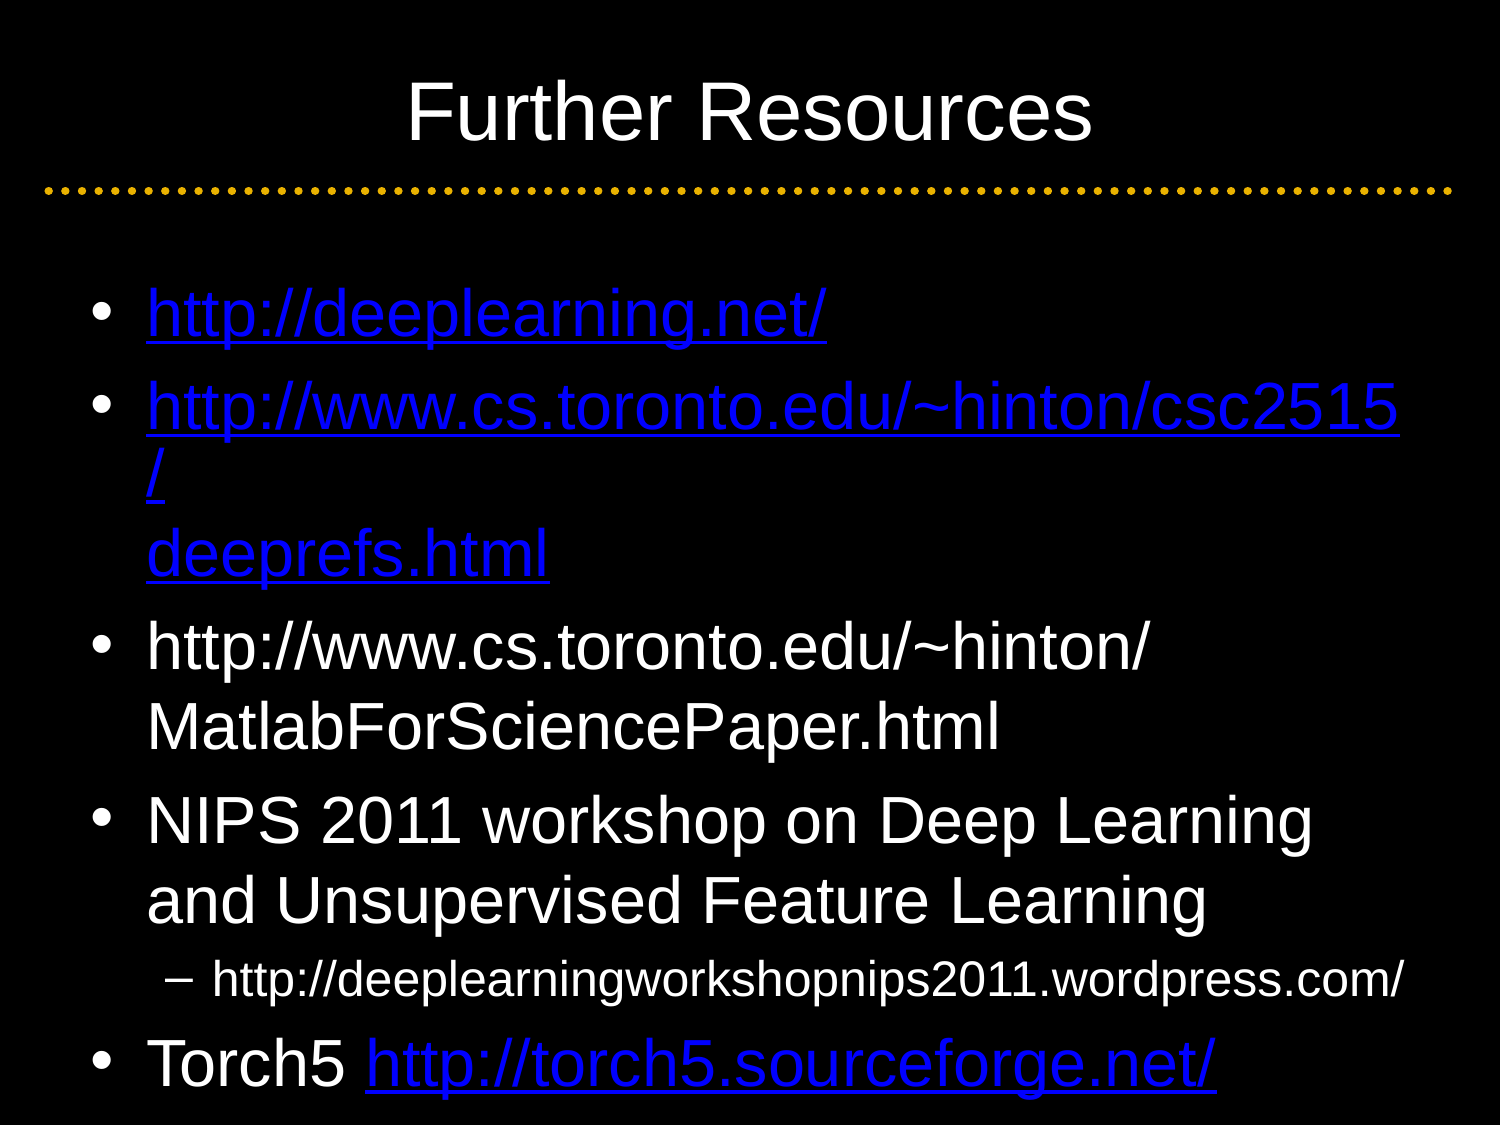

# Further Resources
http://deeplearning.net/
http://www.cs.toronto.edu/~hinton/csc2515/deeprefs.html
http://www.cs.toronto.edu/~hinton/MatlabForSciencePaper.html
NIPS 2011 workshop on Deep Learning and Unsupervised Feature Learning
http://deeplearningworkshopnips2011.wordpress.com/
Torch5 http://torch5.sourceforge.net/